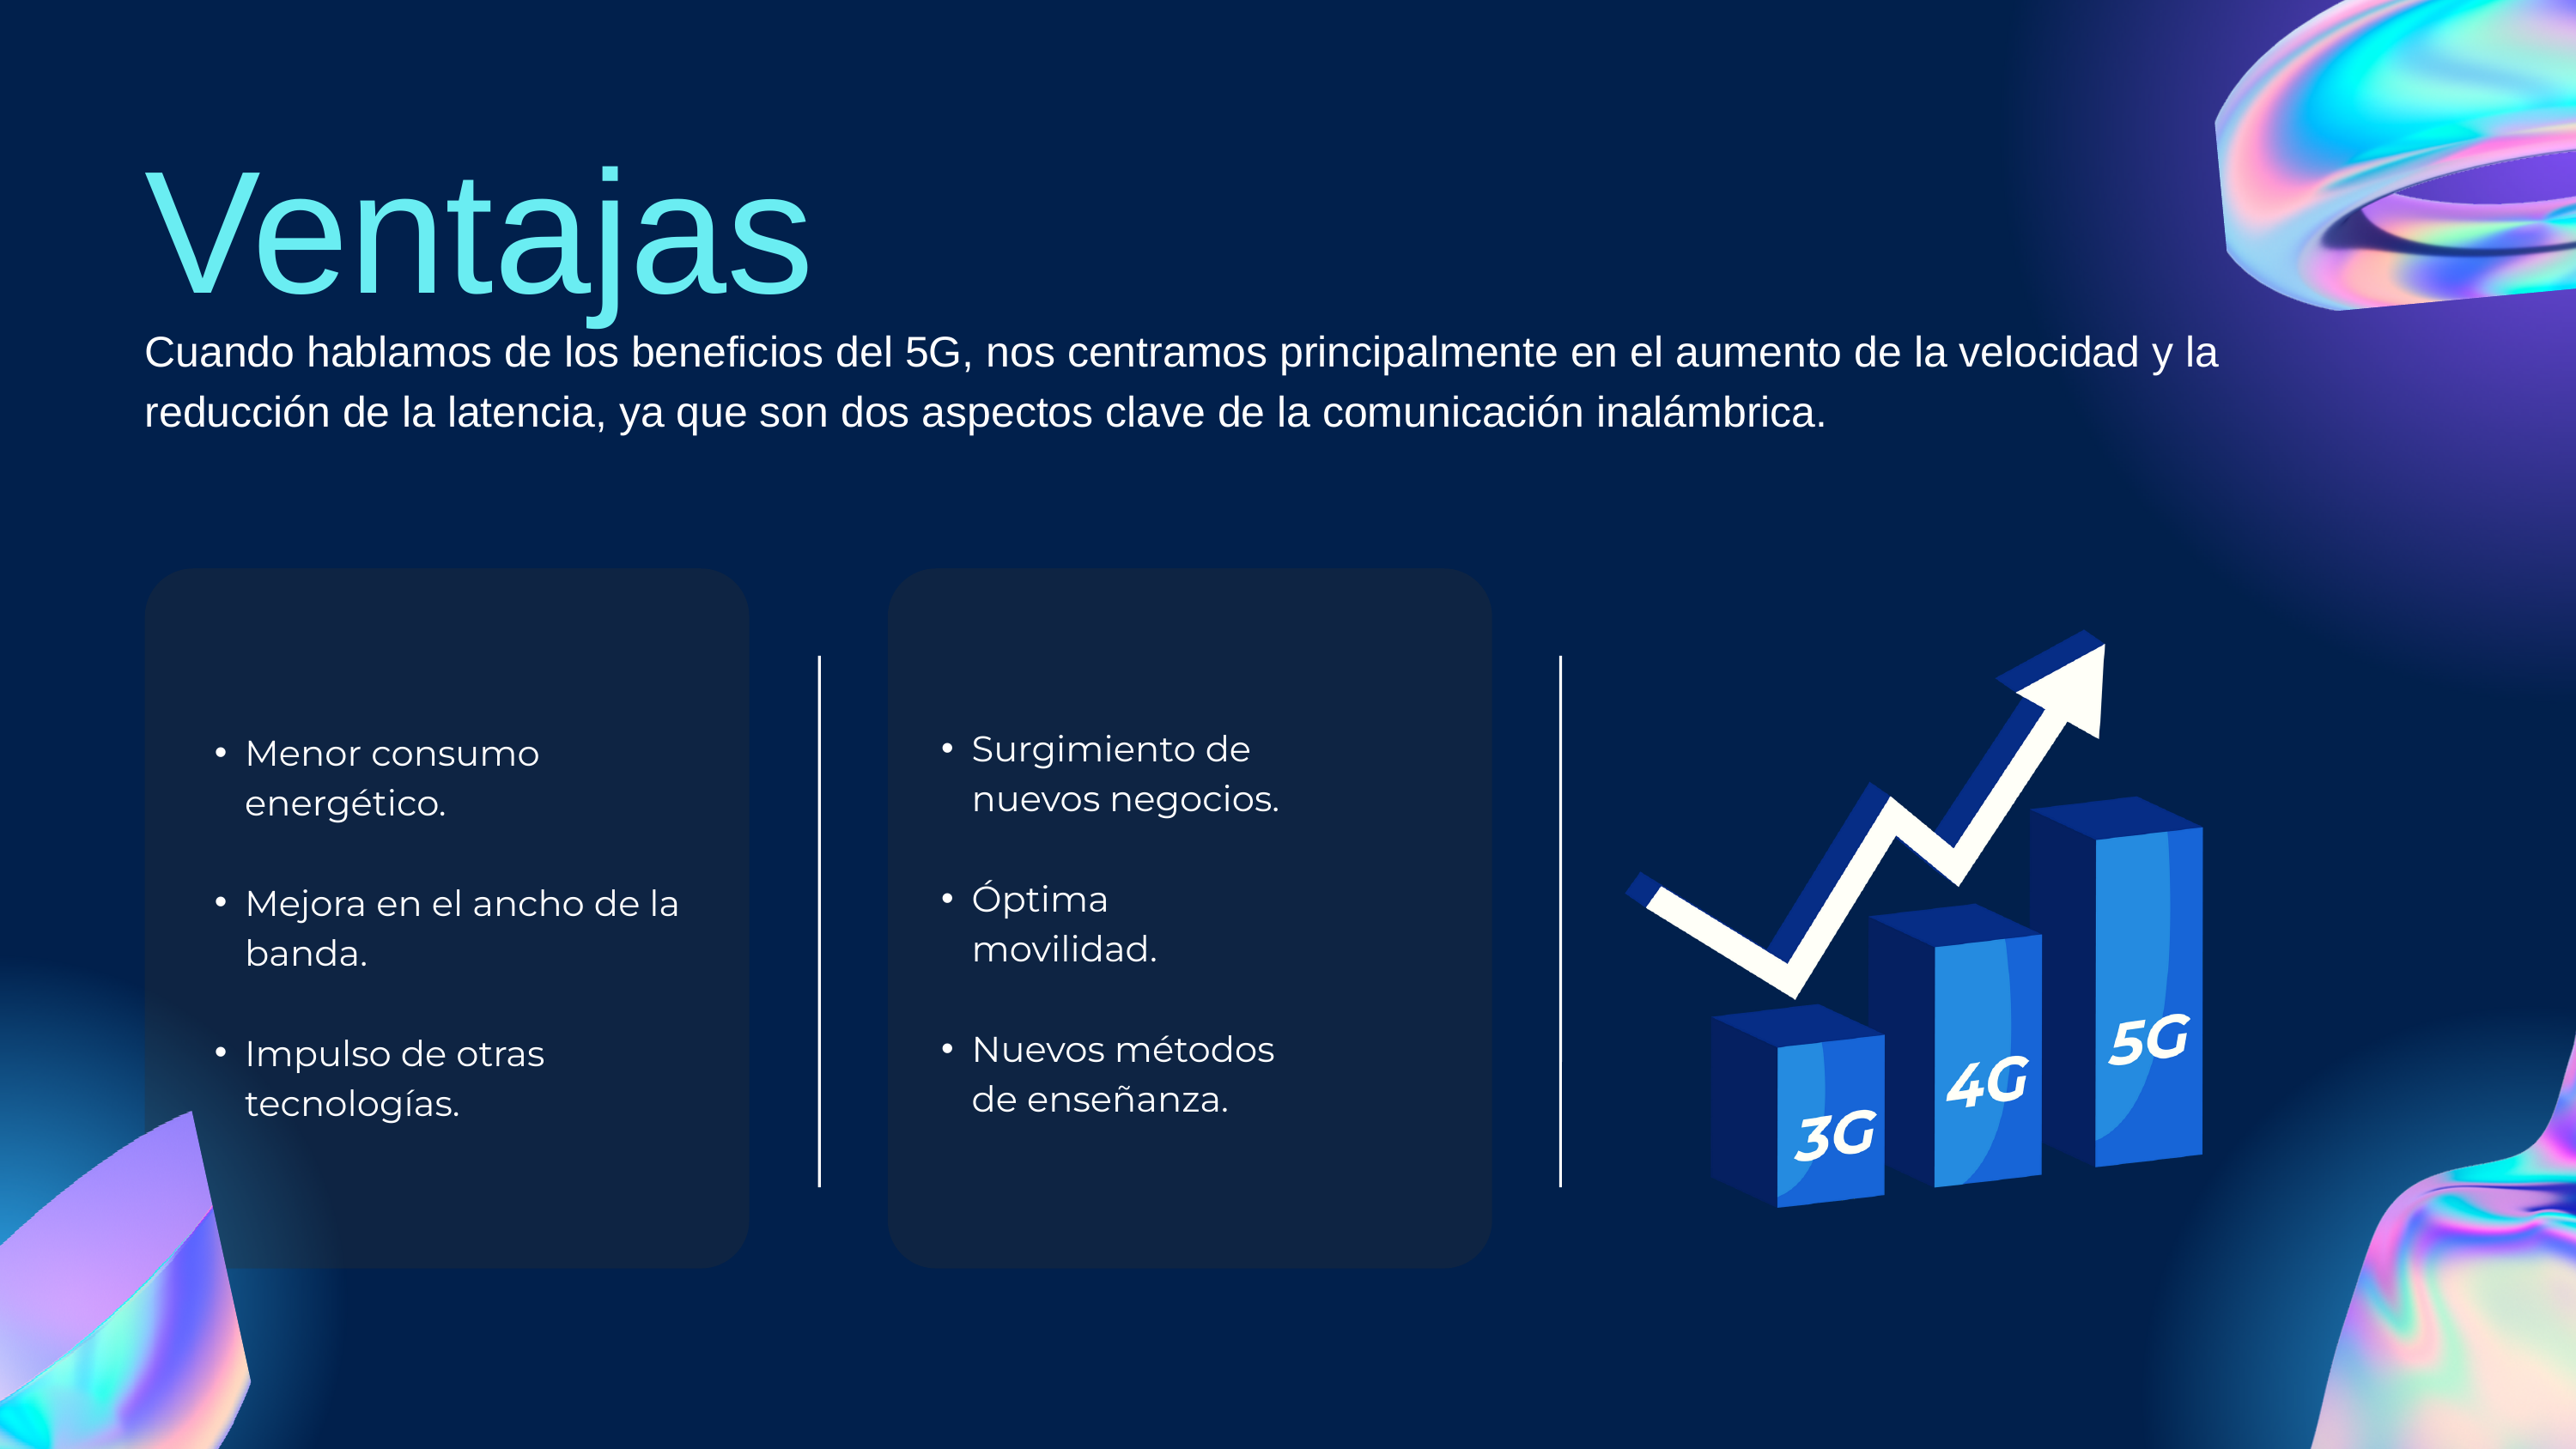

Ventajas
Cuando hablamos de los beneficios del 5G, nos centramos principalmente en el aumento de la velocidad y la reducción de la latencia, ya que son dos aspectos clave de la comunicación inalámbrica.

Surgimiento de nuevos negocios.

Óptima movilidad.

Nuevos métodos de enseñanza.

Menor consumo energético.

Mejora en el ancho de la banda.

Impulso de otras tecnologías.